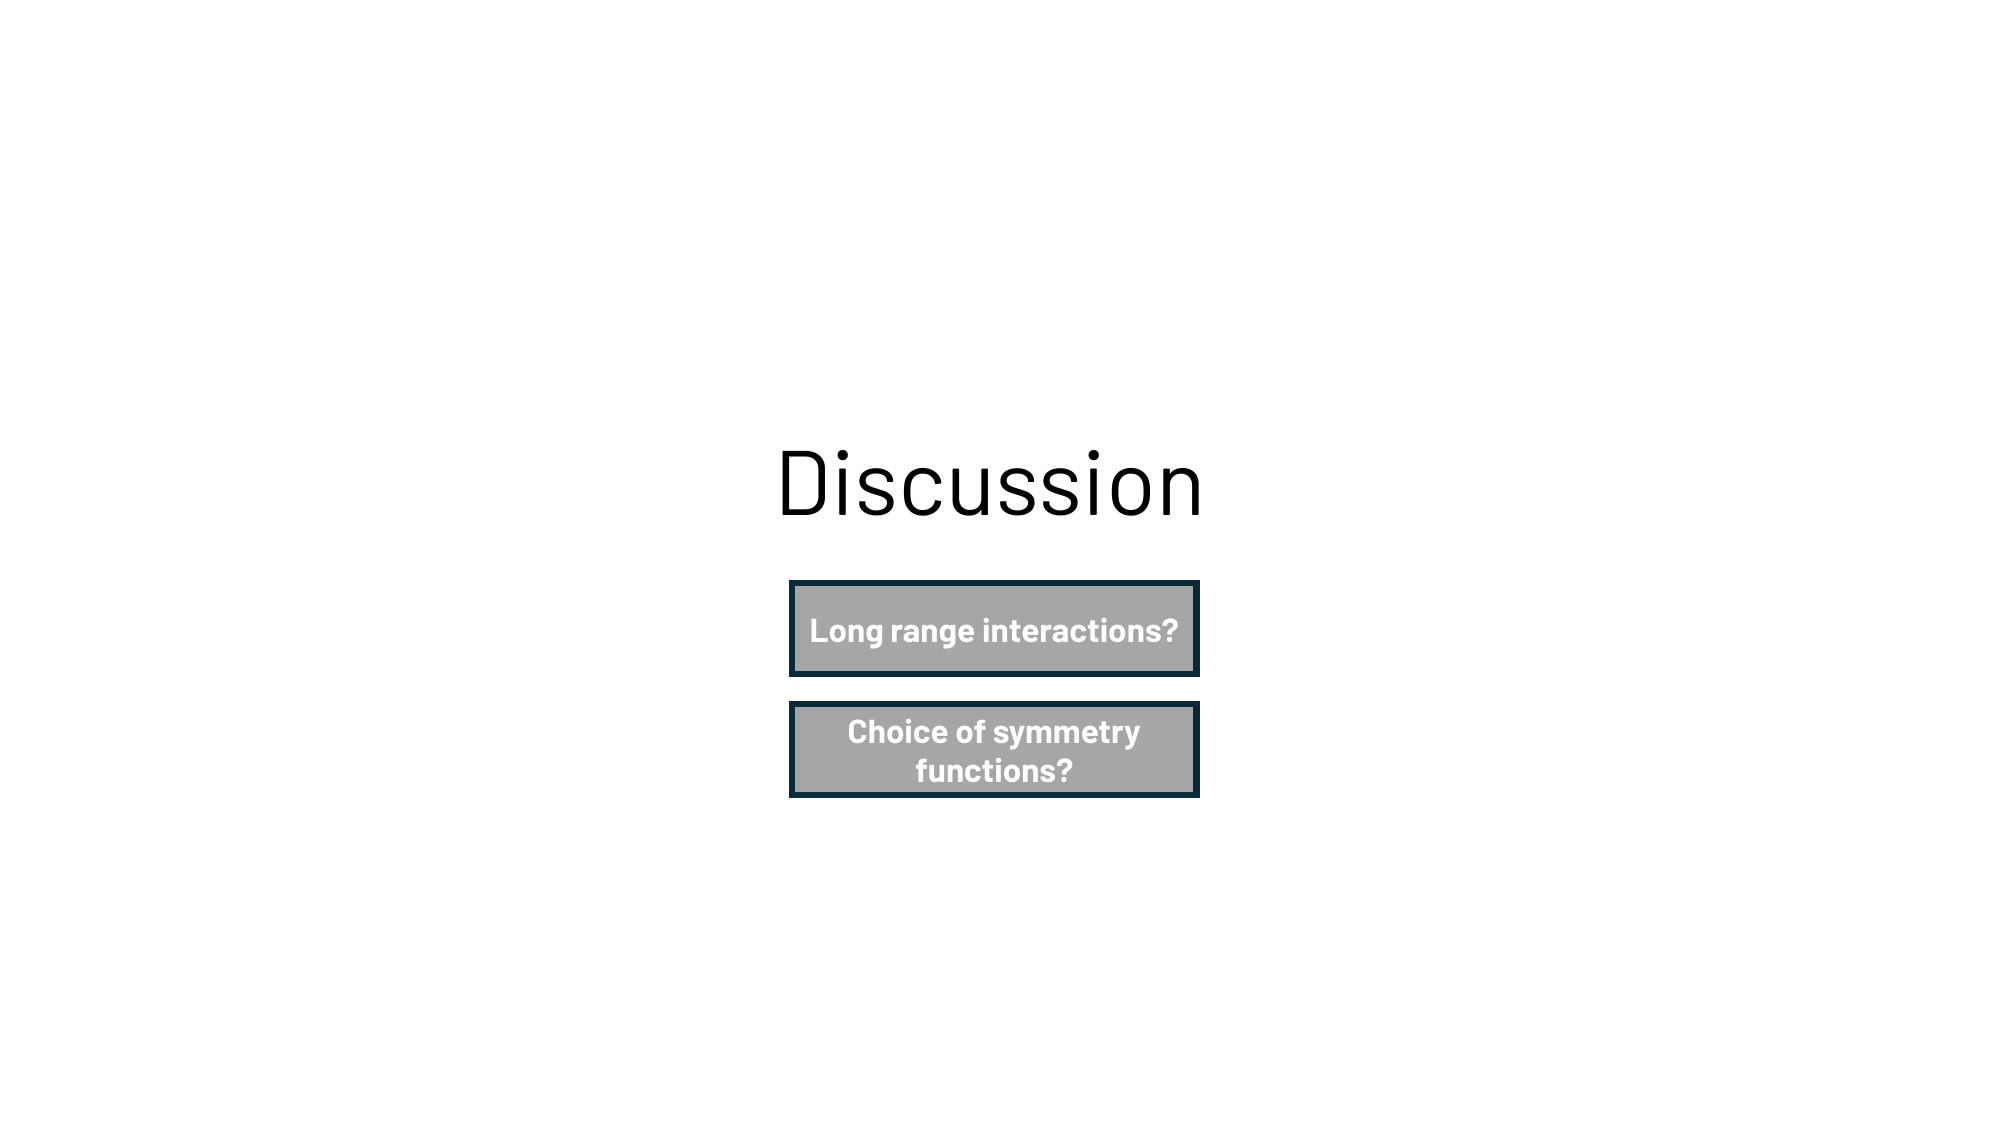

# Discussion
Long range interactions?
Choice of symmetry functions?